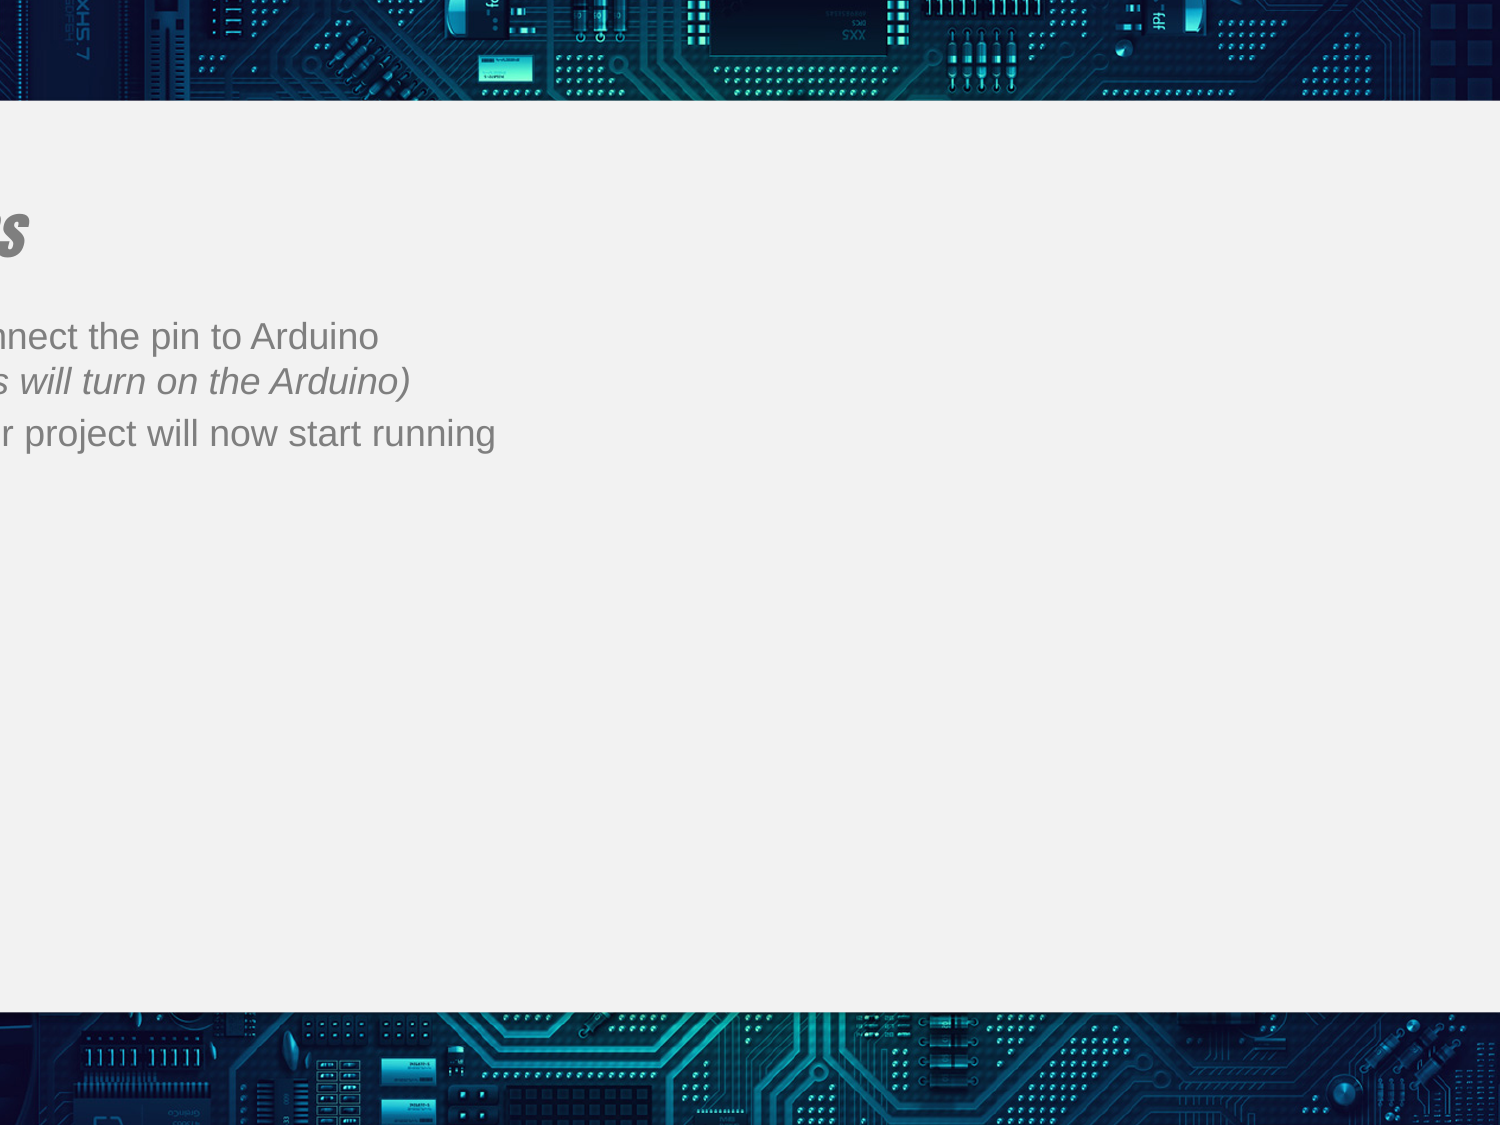

# Steps

Connect the pin to Arduino
(this will turn on the Arduino)
Your project will now start running